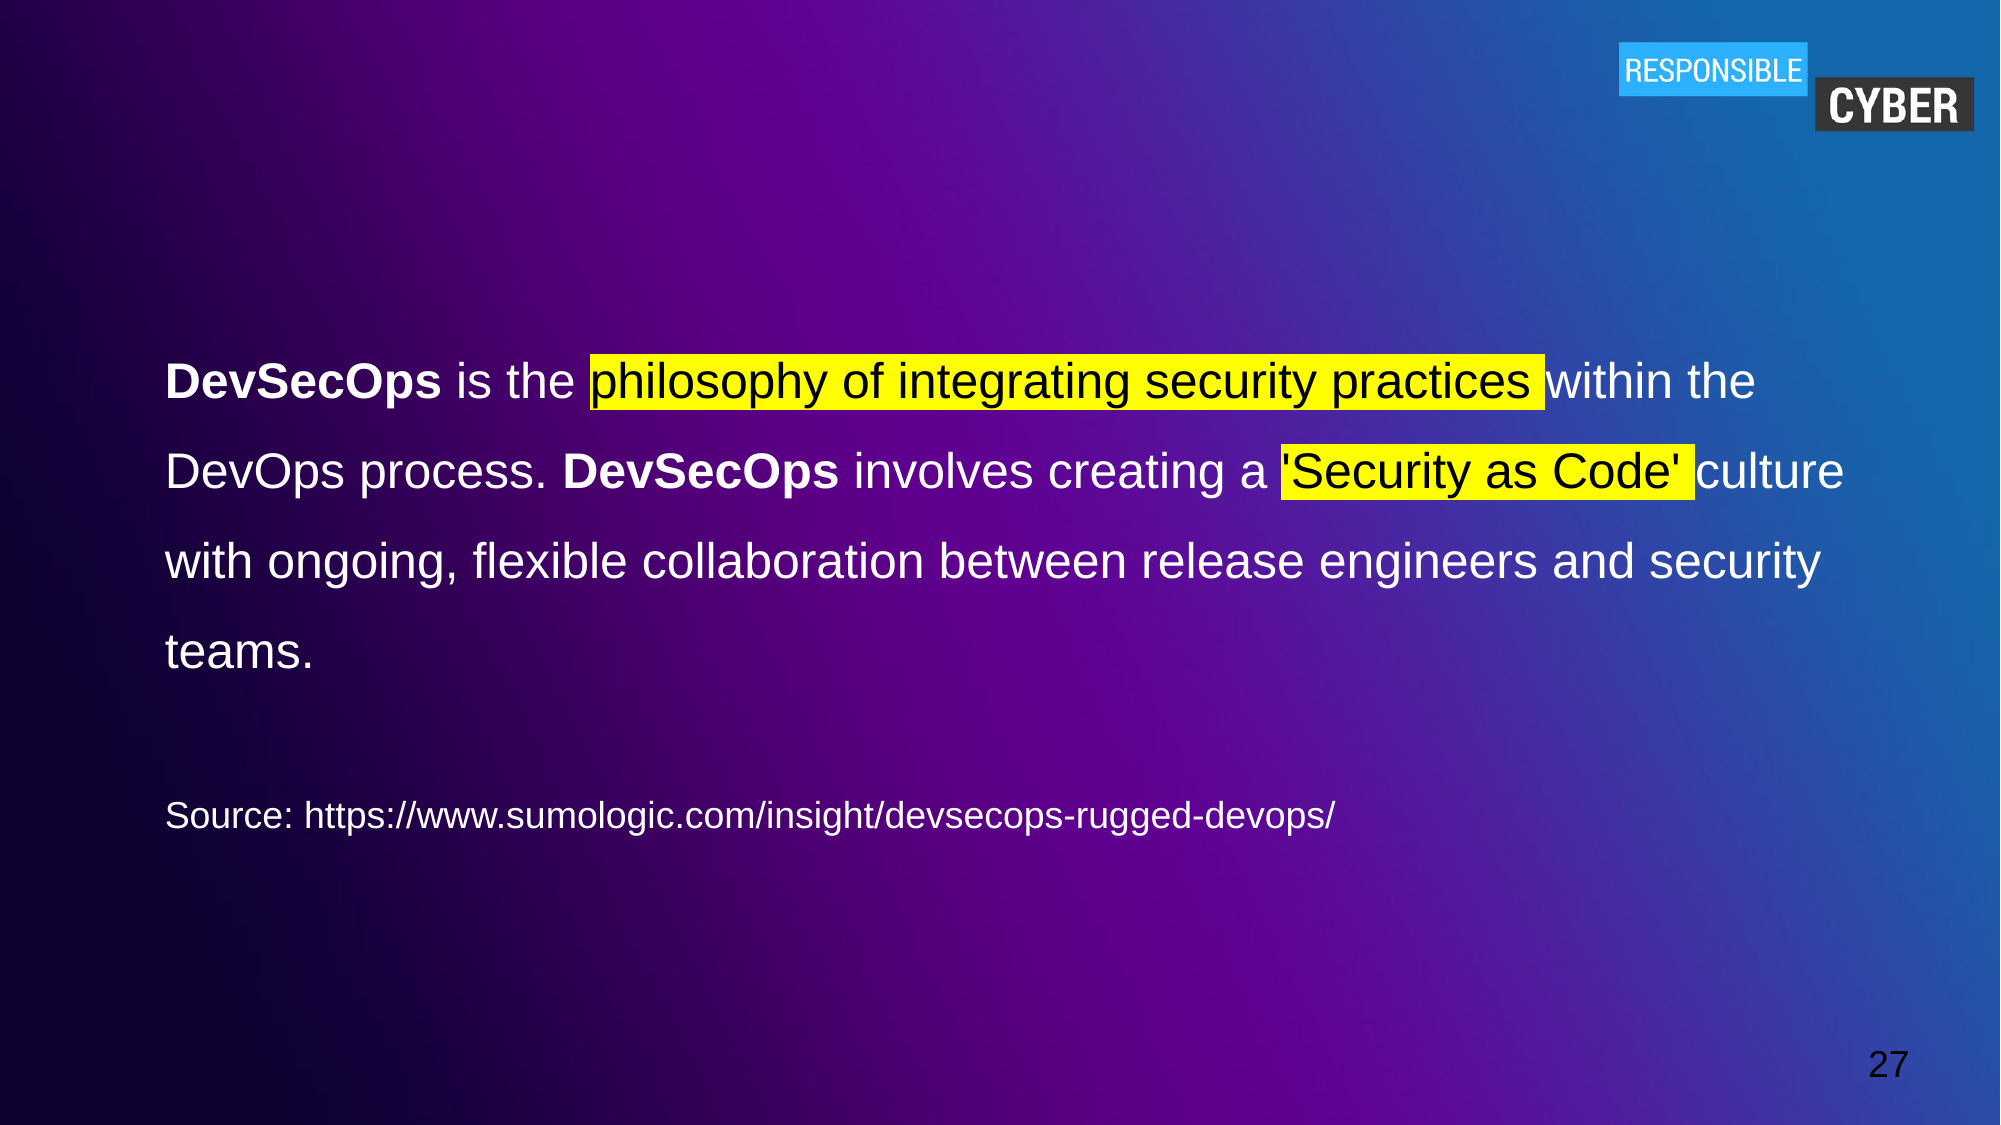

DevSecOps is the philosophy of integrating security practices within the DevOps process. DevSecOps involves creating a 'Security as Code' culture with ongoing, flexible collaboration between release engineers and security teams.

Source: https://www.sumologic.com/insight/devsecops-rugged-devops/
27